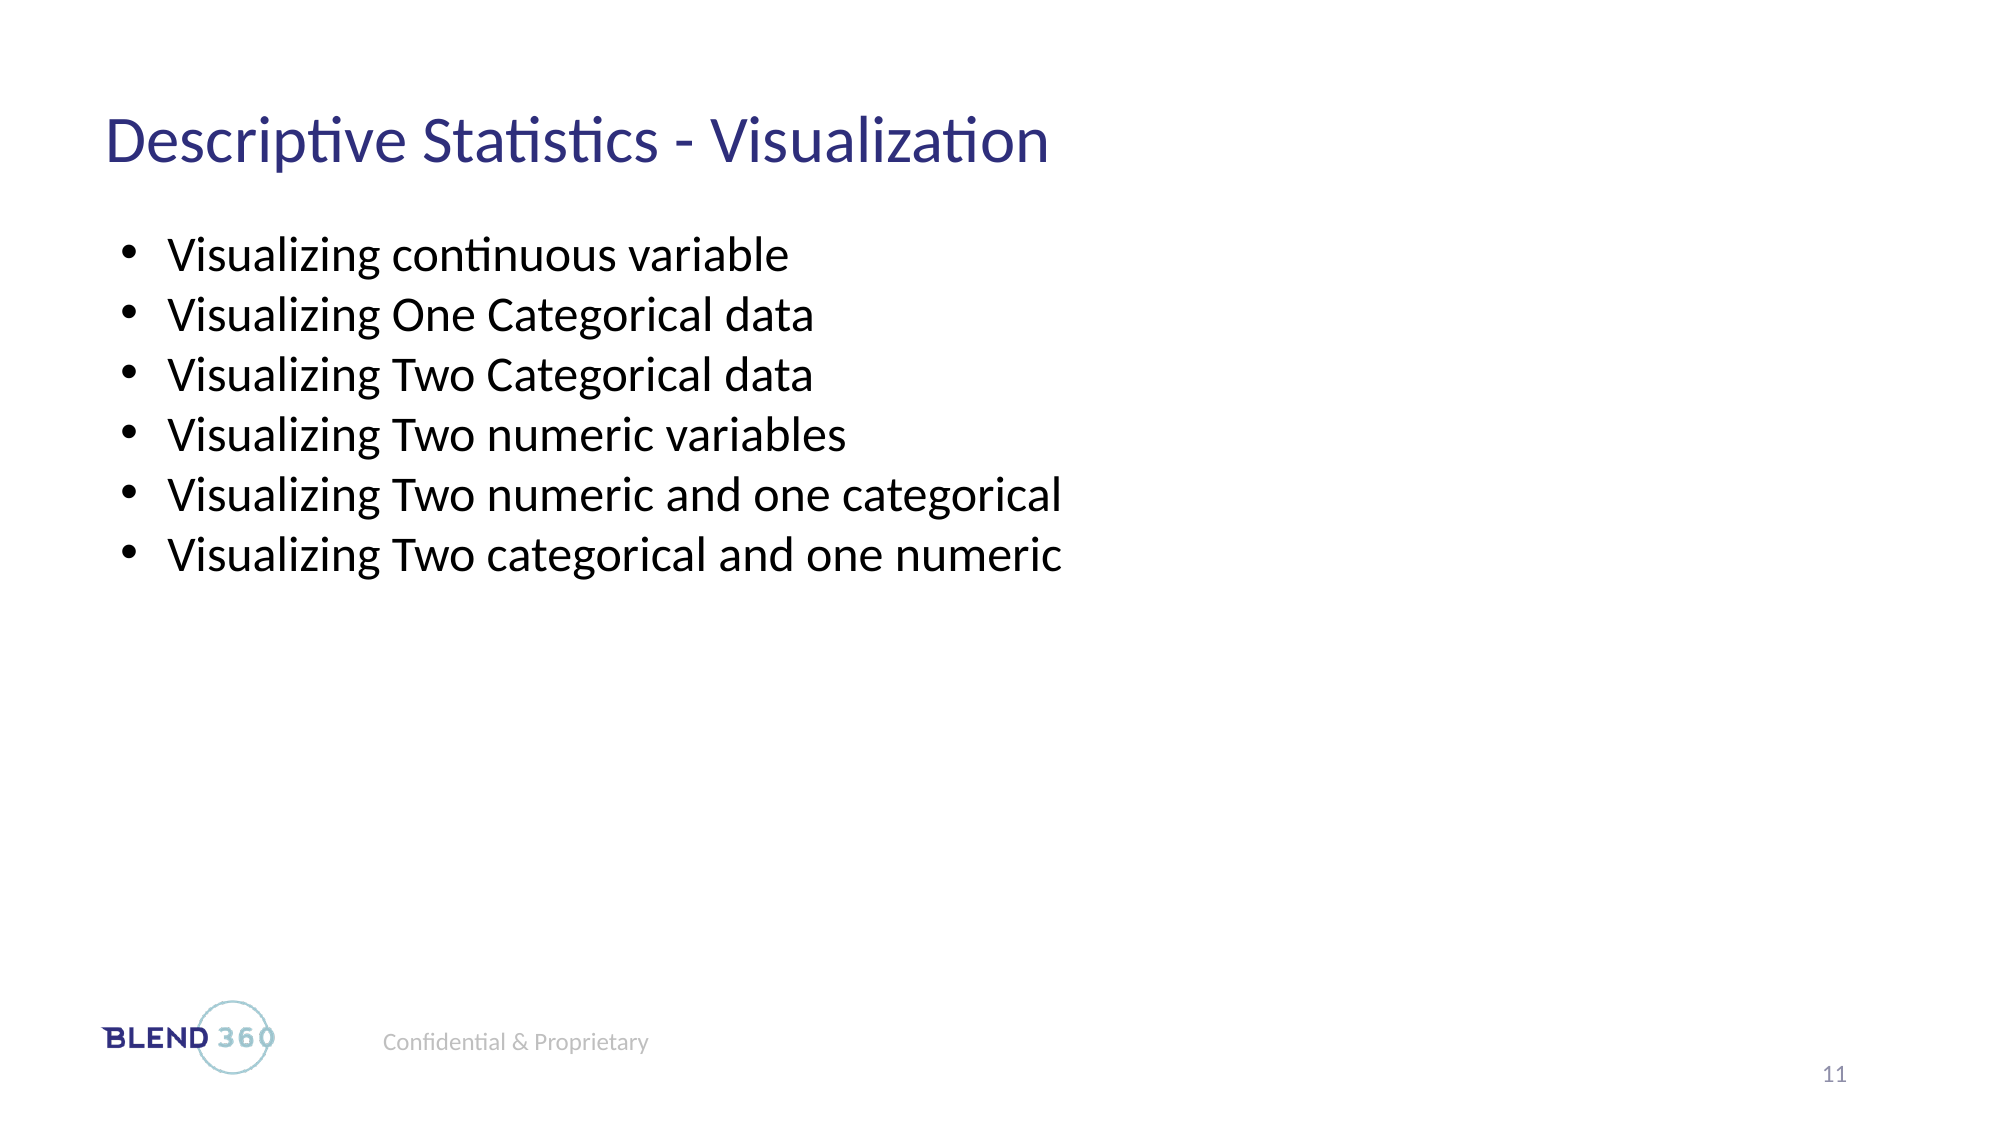

# Descriptive Statistics - Visualization
Visualizing continuous variable
Visualizing One Categorical data
Visualizing Two Categorical data
Visualizing Two numeric variables
Visualizing Two numeric and one categorical
Visualizing Two categorical and one numeric

11